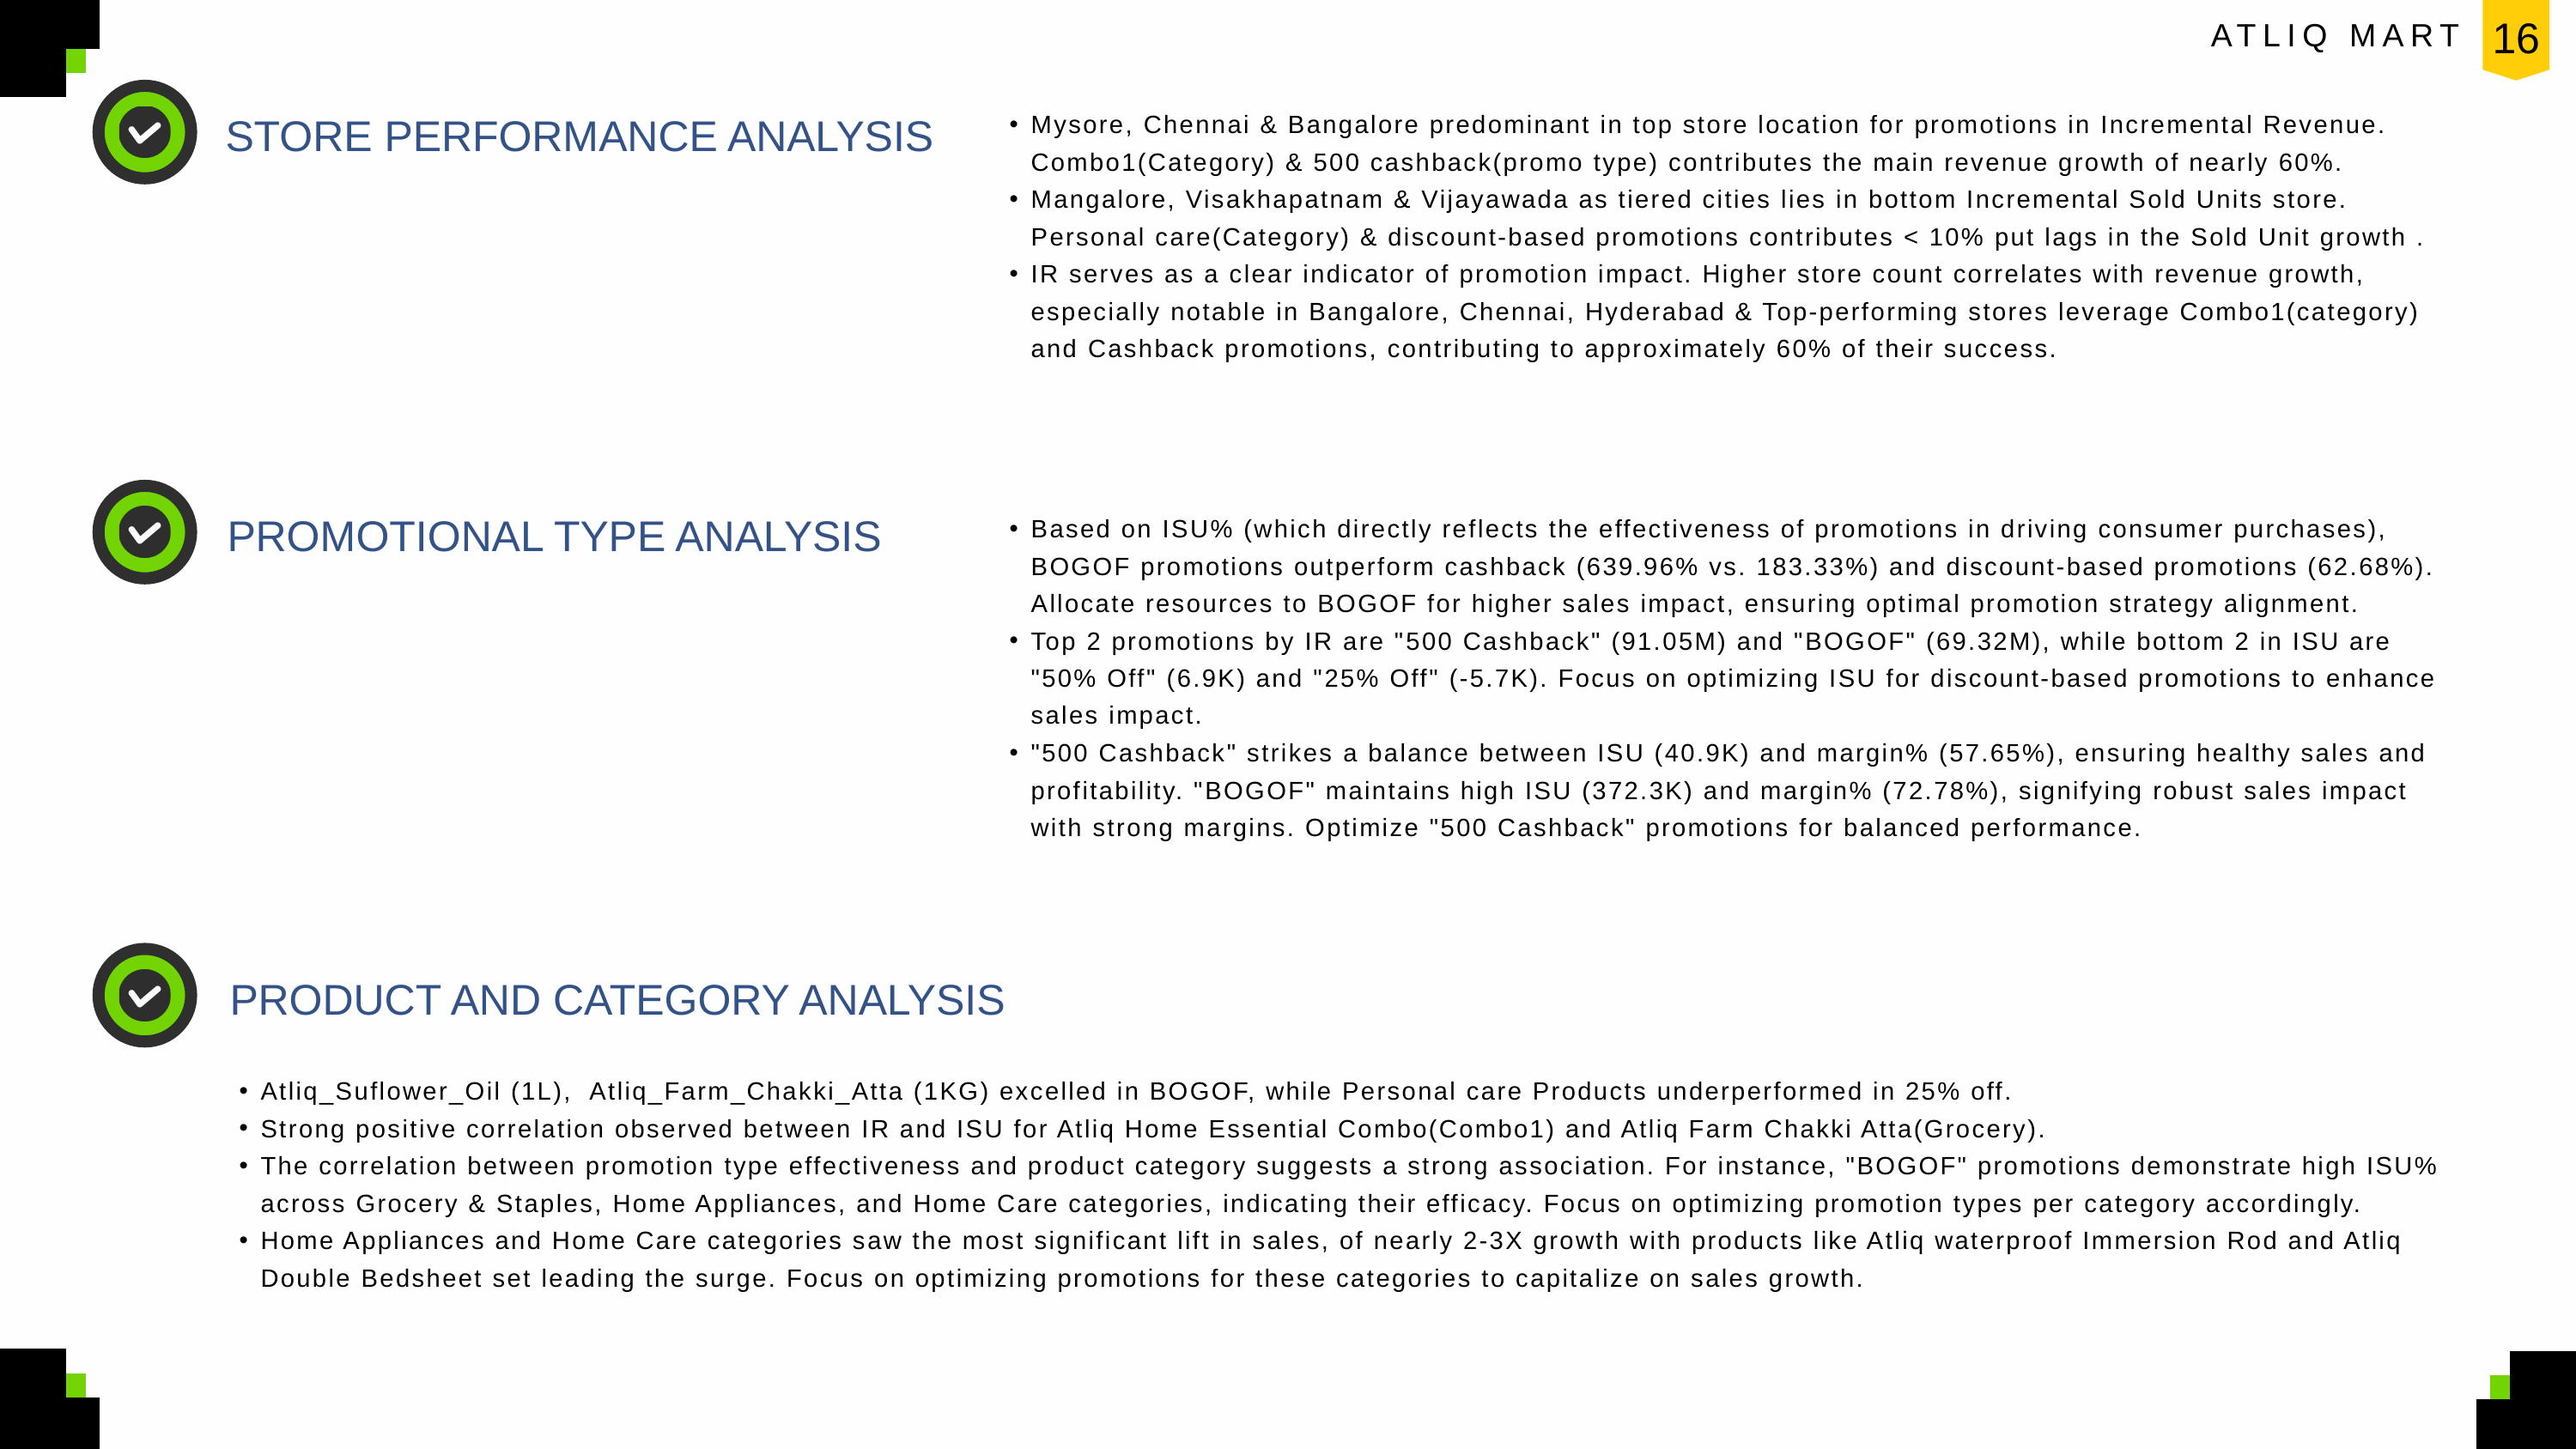

16
ATLIQ MART

STORE PERFORMANCE ANALYSIS
Mysore, Chennai & Bangalore predominant in top store location for promotions in Incremental Revenue. Combo1(Category) & 500 cashback(promo type) contributes the main revenue growth of nearly 60%.
Mangalore, Visakhapatnam & Vijayawada as tiered cities lies in bottom Incremental Sold Units store. Personal care(Category) & discount-based promotions contributes < 10% put lags in the Sold Unit growth .
IR serves as a clear indicator of promotion impact. Higher store count correlates with revenue growth, especially notable in Bangalore, Chennai, Hyderabad & Top-performing stores leverage Combo1(category) and Cashback promotions, contributing to approximately 60% of their success.

PROMOTIONAL TYPE ANALYSIS
Based on ISU% (which directly reflects the effectiveness of promotions in driving consumer purchases), BOGOF promotions outperform cashback (639.96% vs. 183.33%) and discount-based promotions (62.68%). Allocate resources to BOGOF for higher sales impact, ensuring optimal promotion strategy alignment.
Top 2 promotions by IR are "500 Cashback" (91.05M) and "BOGOF" (69.32M), while bottom 2 in ISU are "50% Off" (6.9K) and "25% Off" (-5.7K). Focus on optimizing ISU for discount-based promotions to enhance sales impact.
"500 Cashback" strikes a balance between ISU (40.9K) and margin% (57.65%), ensuring healthy sales and profitability. "BOGOF" maintains high ISU (372.3K) and margin% (72.78%), signifying robust sales impact with strong margins. Optimize "500 Cashback" promotions for balanced performance.

PRODUCT AND CATEGORY ANALYSIS
Atliq_Suflower_Oil (1L),  Atliq_Farm_Chakki_Atta (1KG) excelled in BOGOF, while Personal care Products underperformed in 25% off.
Strong positive correlation observed between IR and ISU for Atliq Home Essential Combo(Combo1) and Atliq Farm Chakki Atta(Grocery).
The correlation between promotion type effectiveness and product category suggests a strong association. For instance, "BOGOF" promotions demonstrate high ISU% across Grocery & Staples, Home Appliances, and Home Care categories, indicating their efficacy. Focus on optimizing promotion types per category accordingly.
Home Appliances and Home Care categories saw the most significant lift in sales, of nearly 2-3X growth with products like Atliq waterproof Immersion Rod and Atliq Double Bedsheet set leading the surge. Focus on optimizing promotions for these categories to capitalize on sales growth.